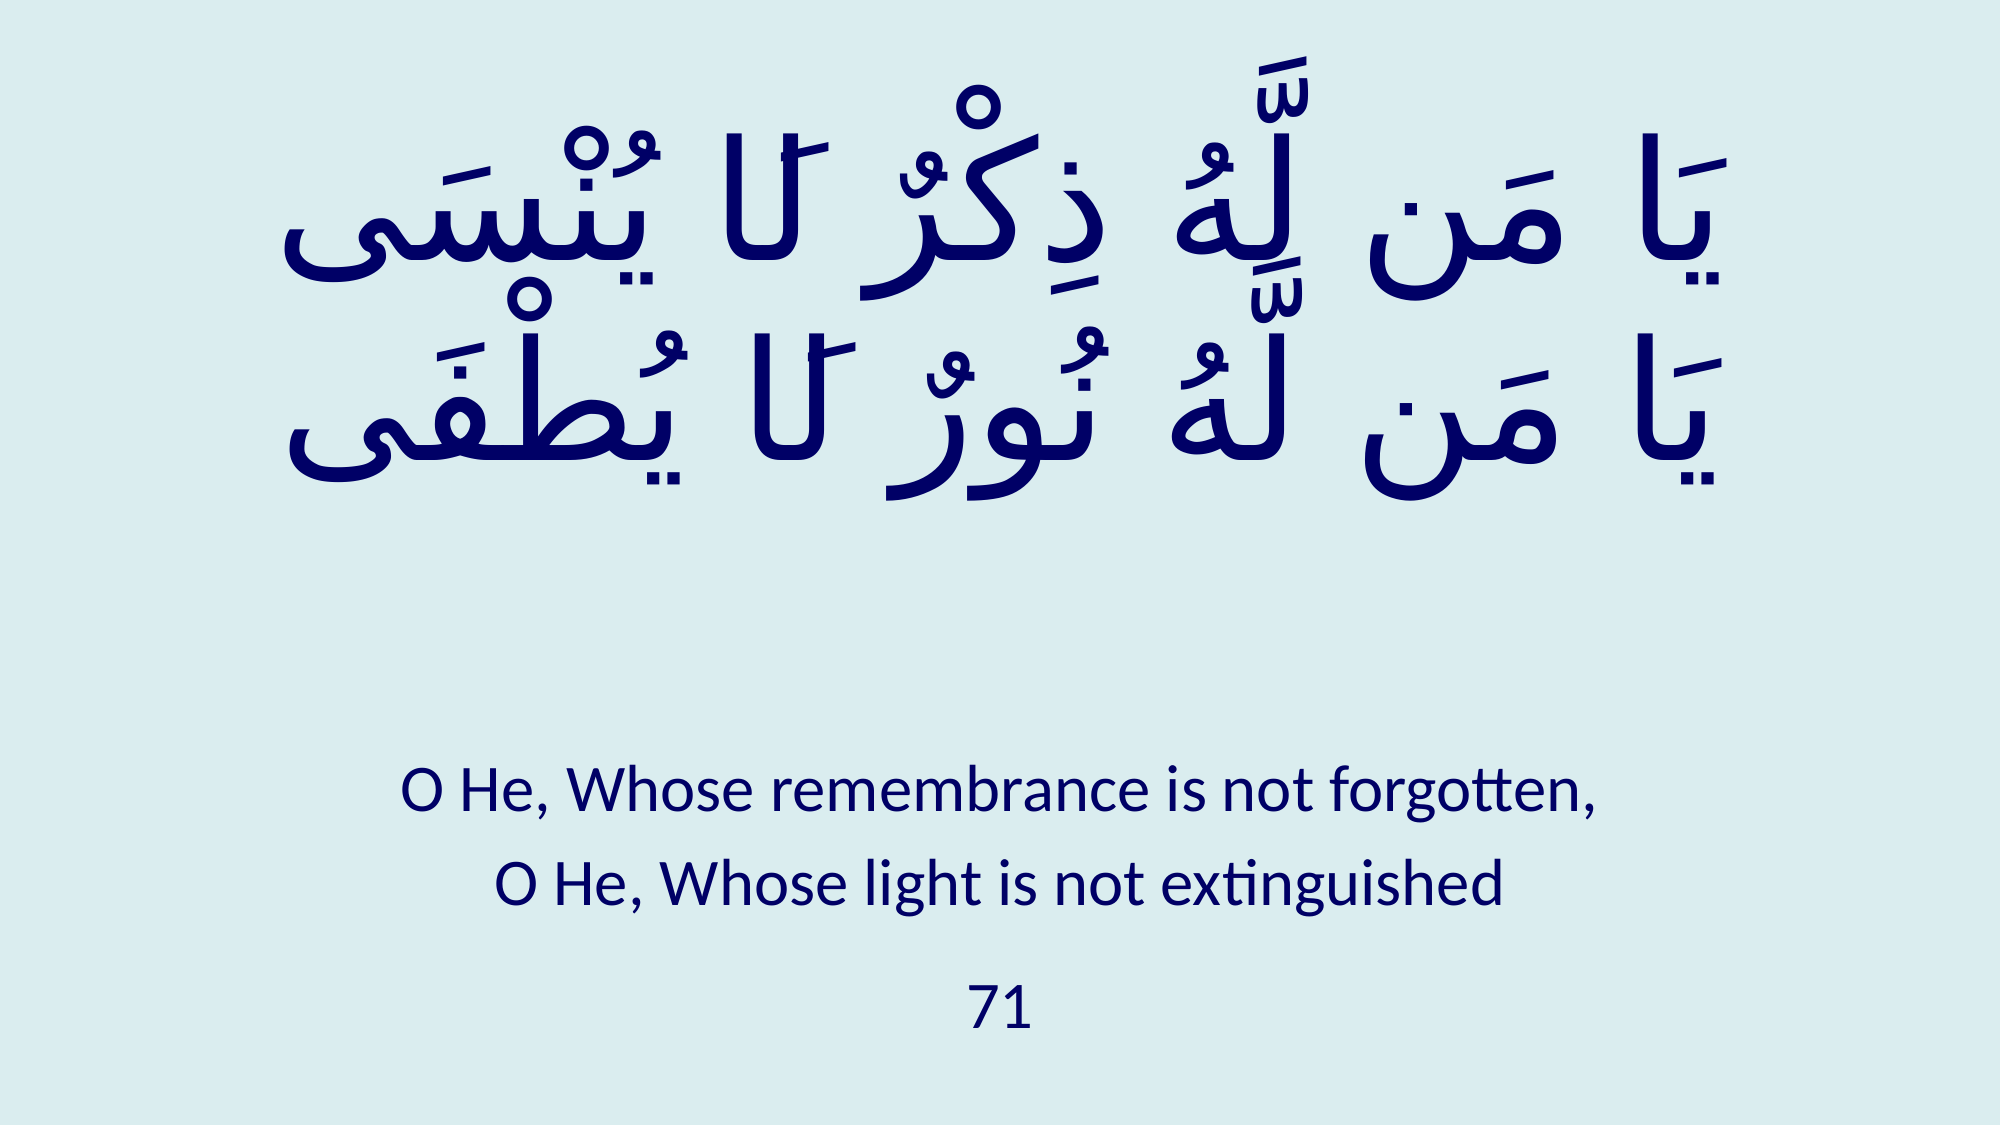

# يَا مَن لَّهُ ذِكْرٌ لَا يُنْسَى يَا مَن لَّهُ نُورٌ لَا يُطْفَى
O He, Whose remembrance is not forgotten,
O He, Whose light is not extinguished
71